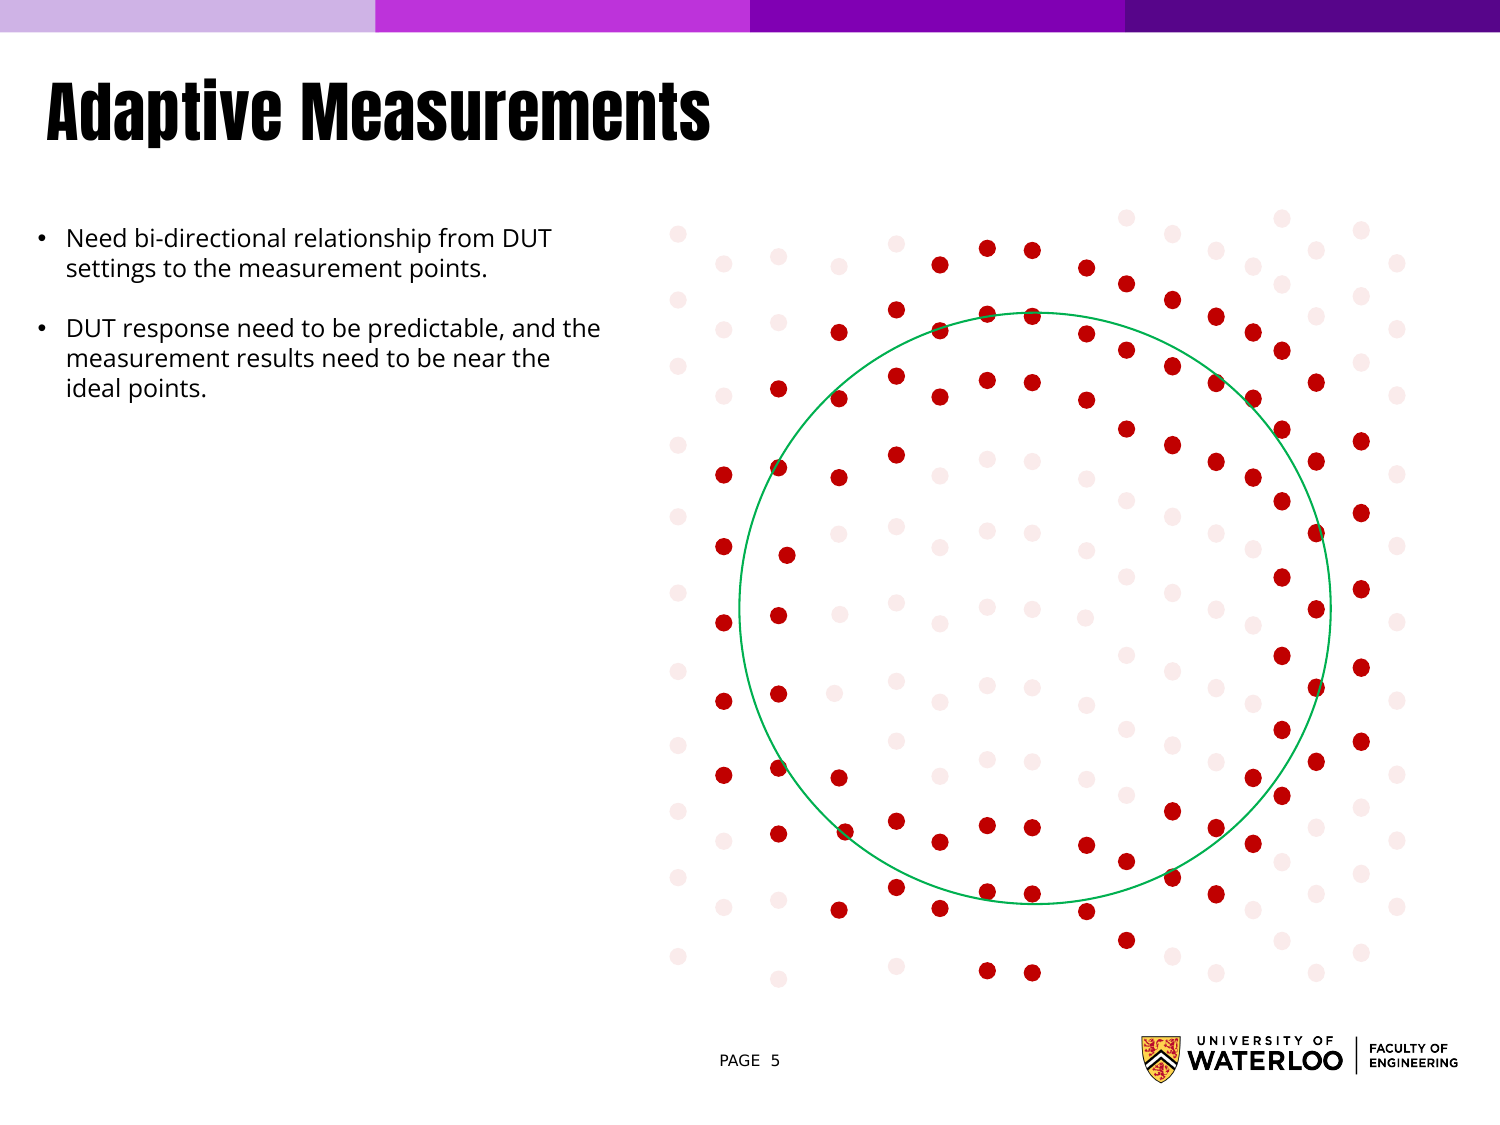

# Adaptive Measurements

Need bi-directional relationship from DUT settings to the measurement points.

DUT response need to be predictable, and the measurement results need to be near the ideal points.

PAGE  5